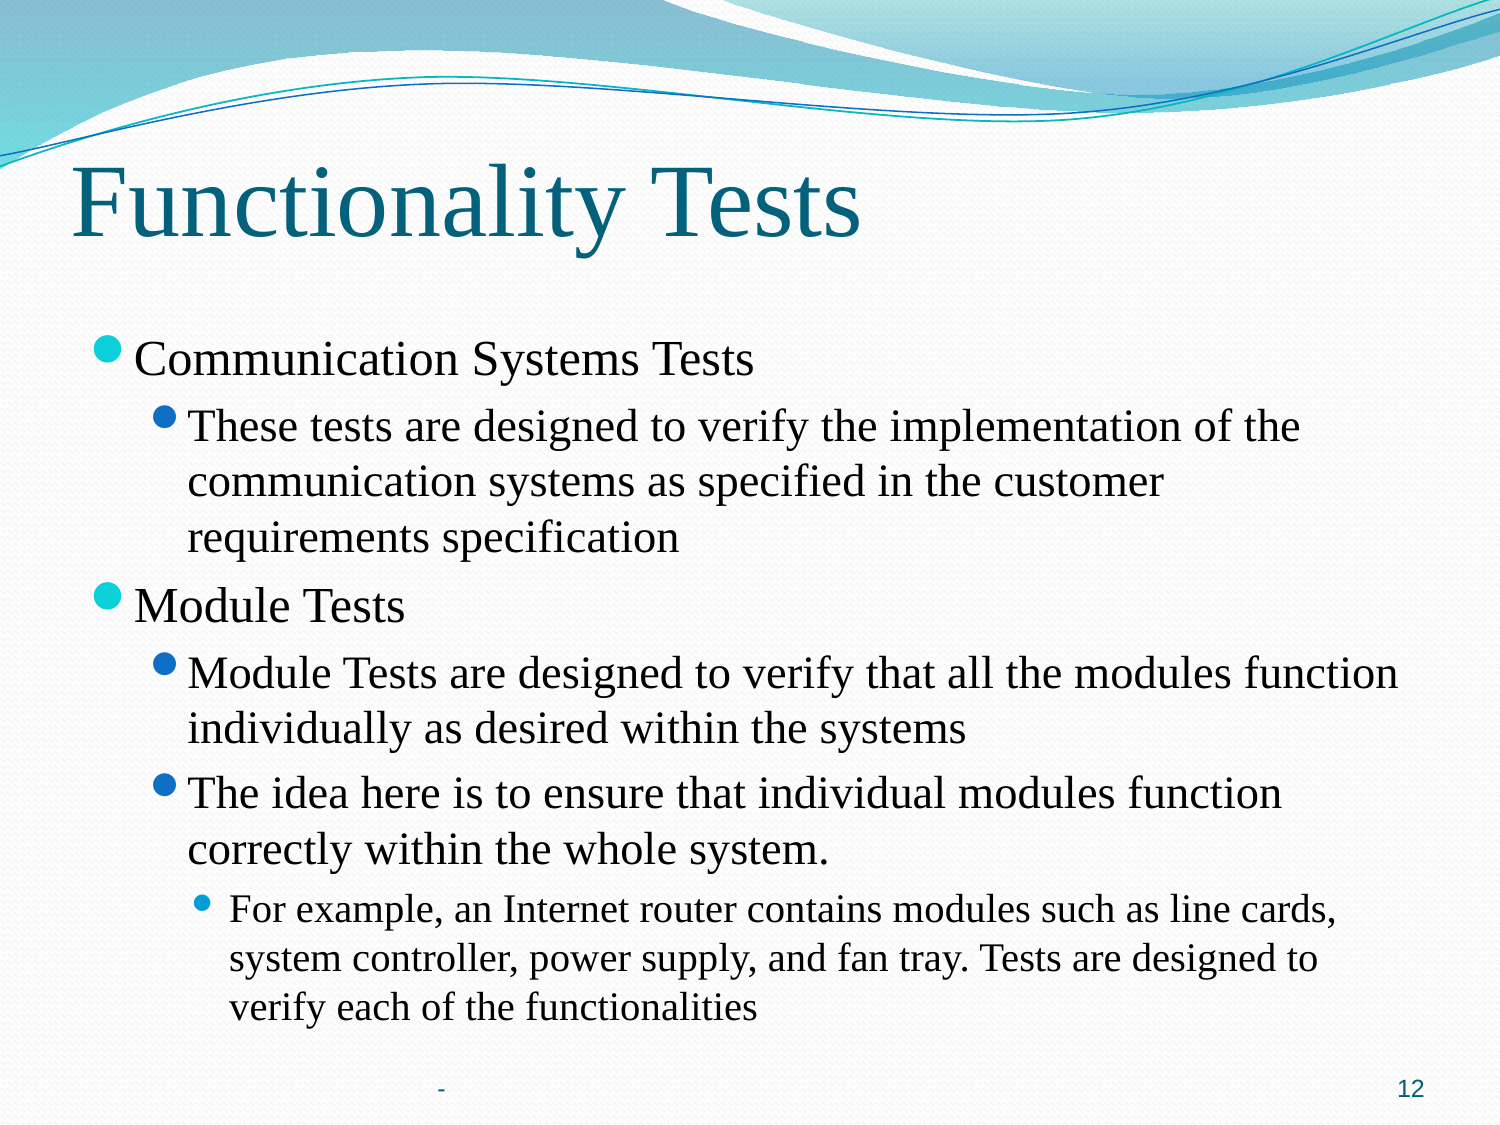

# Functionality Tests
Communication Systems Tests
These tests are designed to verify the implementation of the communication systems as specified in the customer requirements specification
Module Tests
Module Tests are designed to verify that all the modules function individually as desired within the systems
The idea here is to ensure that individual modules function correctly within the whole system.
For example, an Internet router contains modules such as line cards, system controller, power supply, and fan tray. Tests are designed to verify each of the functionalities
-
12